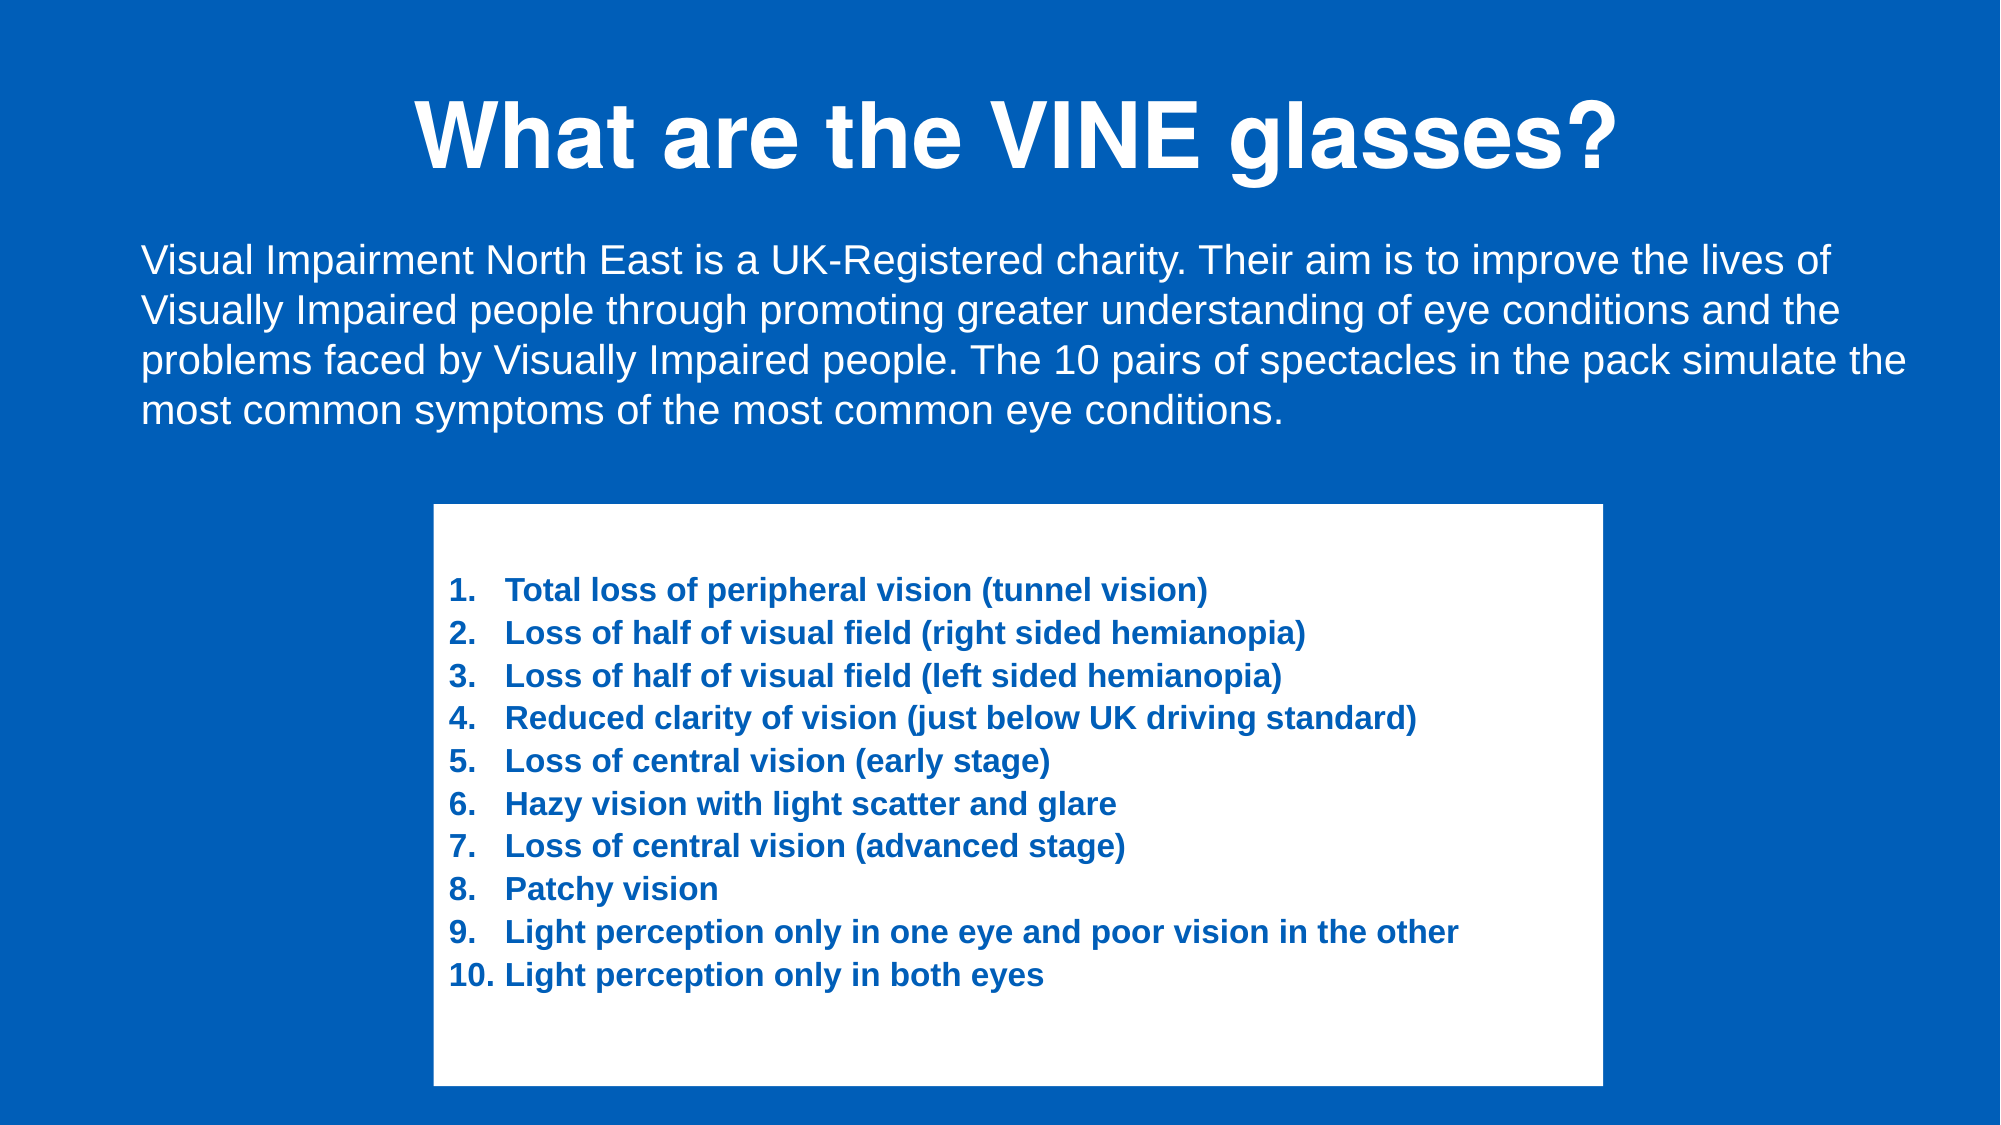

# What are the VINE glasses?
Visual Impairment North East is a UK-Registered charity. Their aim is to improve the lives of Visually Impaired people through promoting greater understanding of eye conditions and the problems faced by Visually Impaired people. The 10 pairs of spectacles in the pack simulate the most common symptoms of the most common eye conditions.

Total loss of peripheral vision (tunnel vision)
Loss of half of visual field (right sided hemianopia)
Loss of half of visual field (left sided hemianopia)
Reduced clarity of vision (just below UK driving standard)
Loss of central vision (early stage)
Hazy vision with light scatter and glare
Loss of central vision (advanced stage)
Patchy vision
Light perception only in one eye and poor vision in the other
Light perception only in both eyes